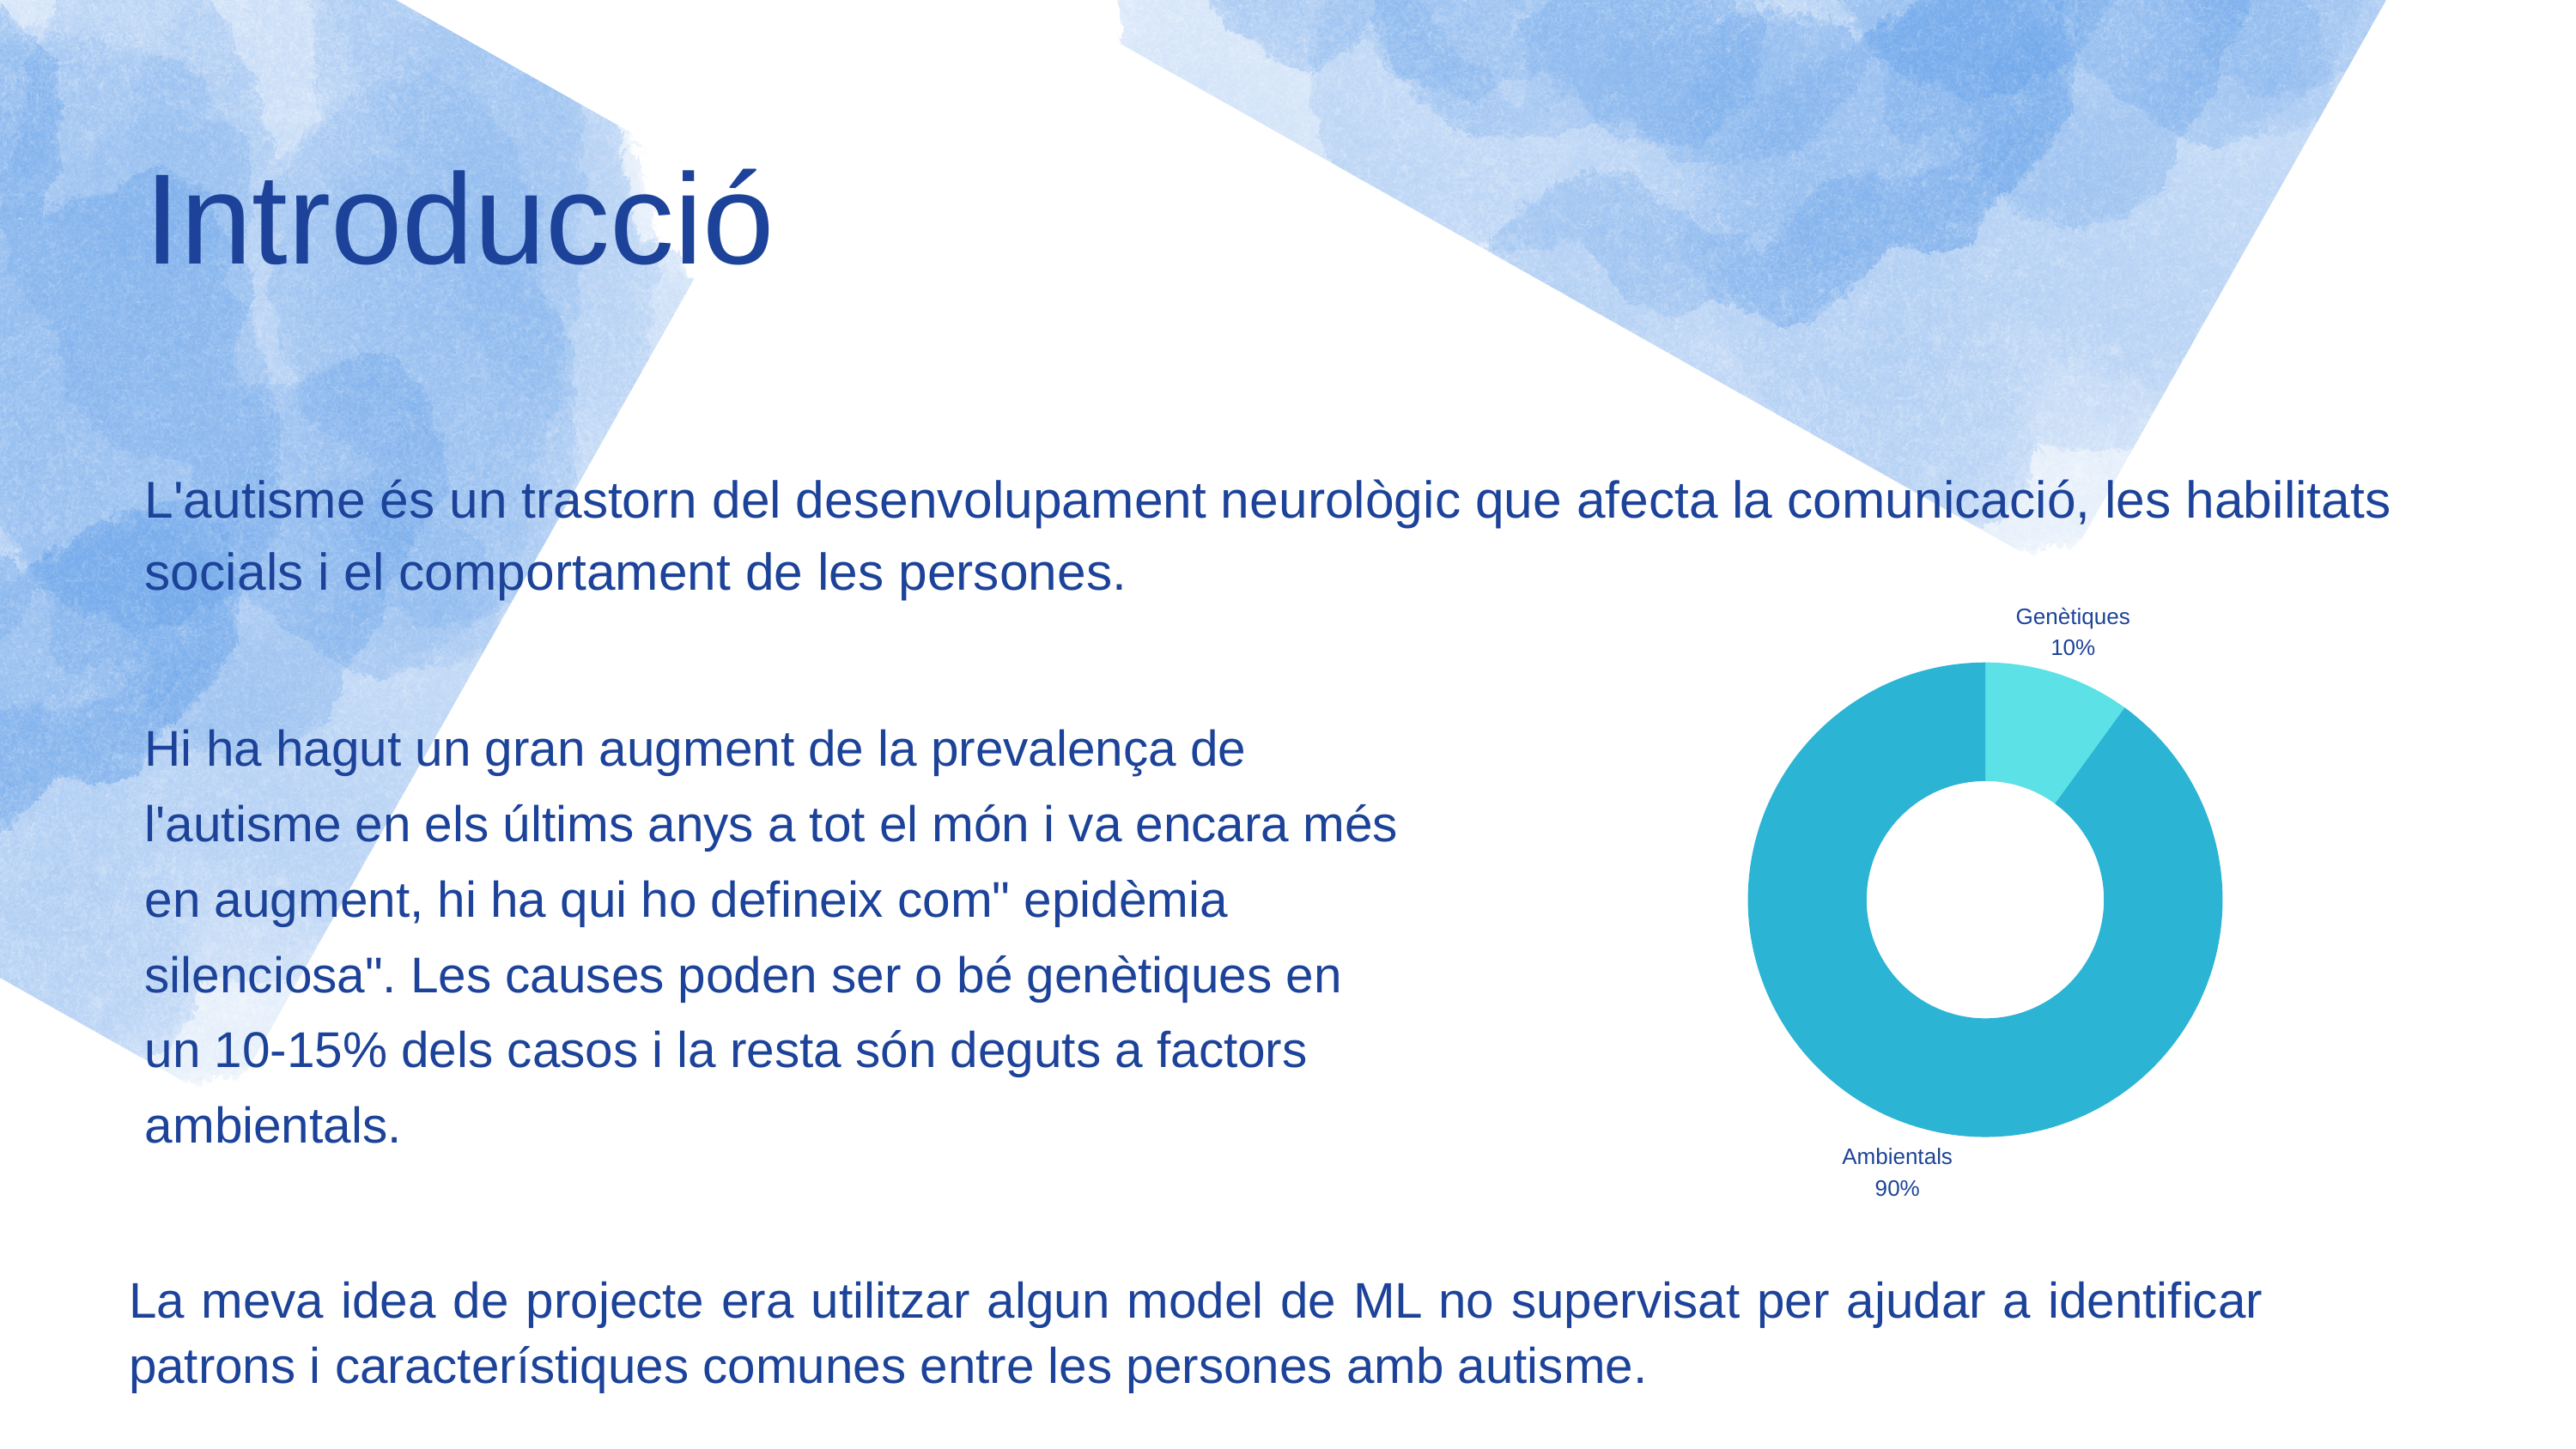

Introducció
L'autisme és un trastorn del desenvolupament neurològic que afecta la comunicació, les habilitats socials i el comportament de les persones.
Genètiques
10%

Ambientals
90%
Hi ha hagut un gran augment de la prevalença de l'autisme en els últims anys a tot el món i va encara més en augment, hi ha qui ho defineix com" epidèmia silenciosa". Les causes poden ser o bé genètiques en un 10-15% dels casos i la resta són deguts a factors ambientals.
La meva idea de projecte era utilitzar algun model de ML no supervisat per ajudar a identificar patrons i característiques comunes entre les persones amb autisme.